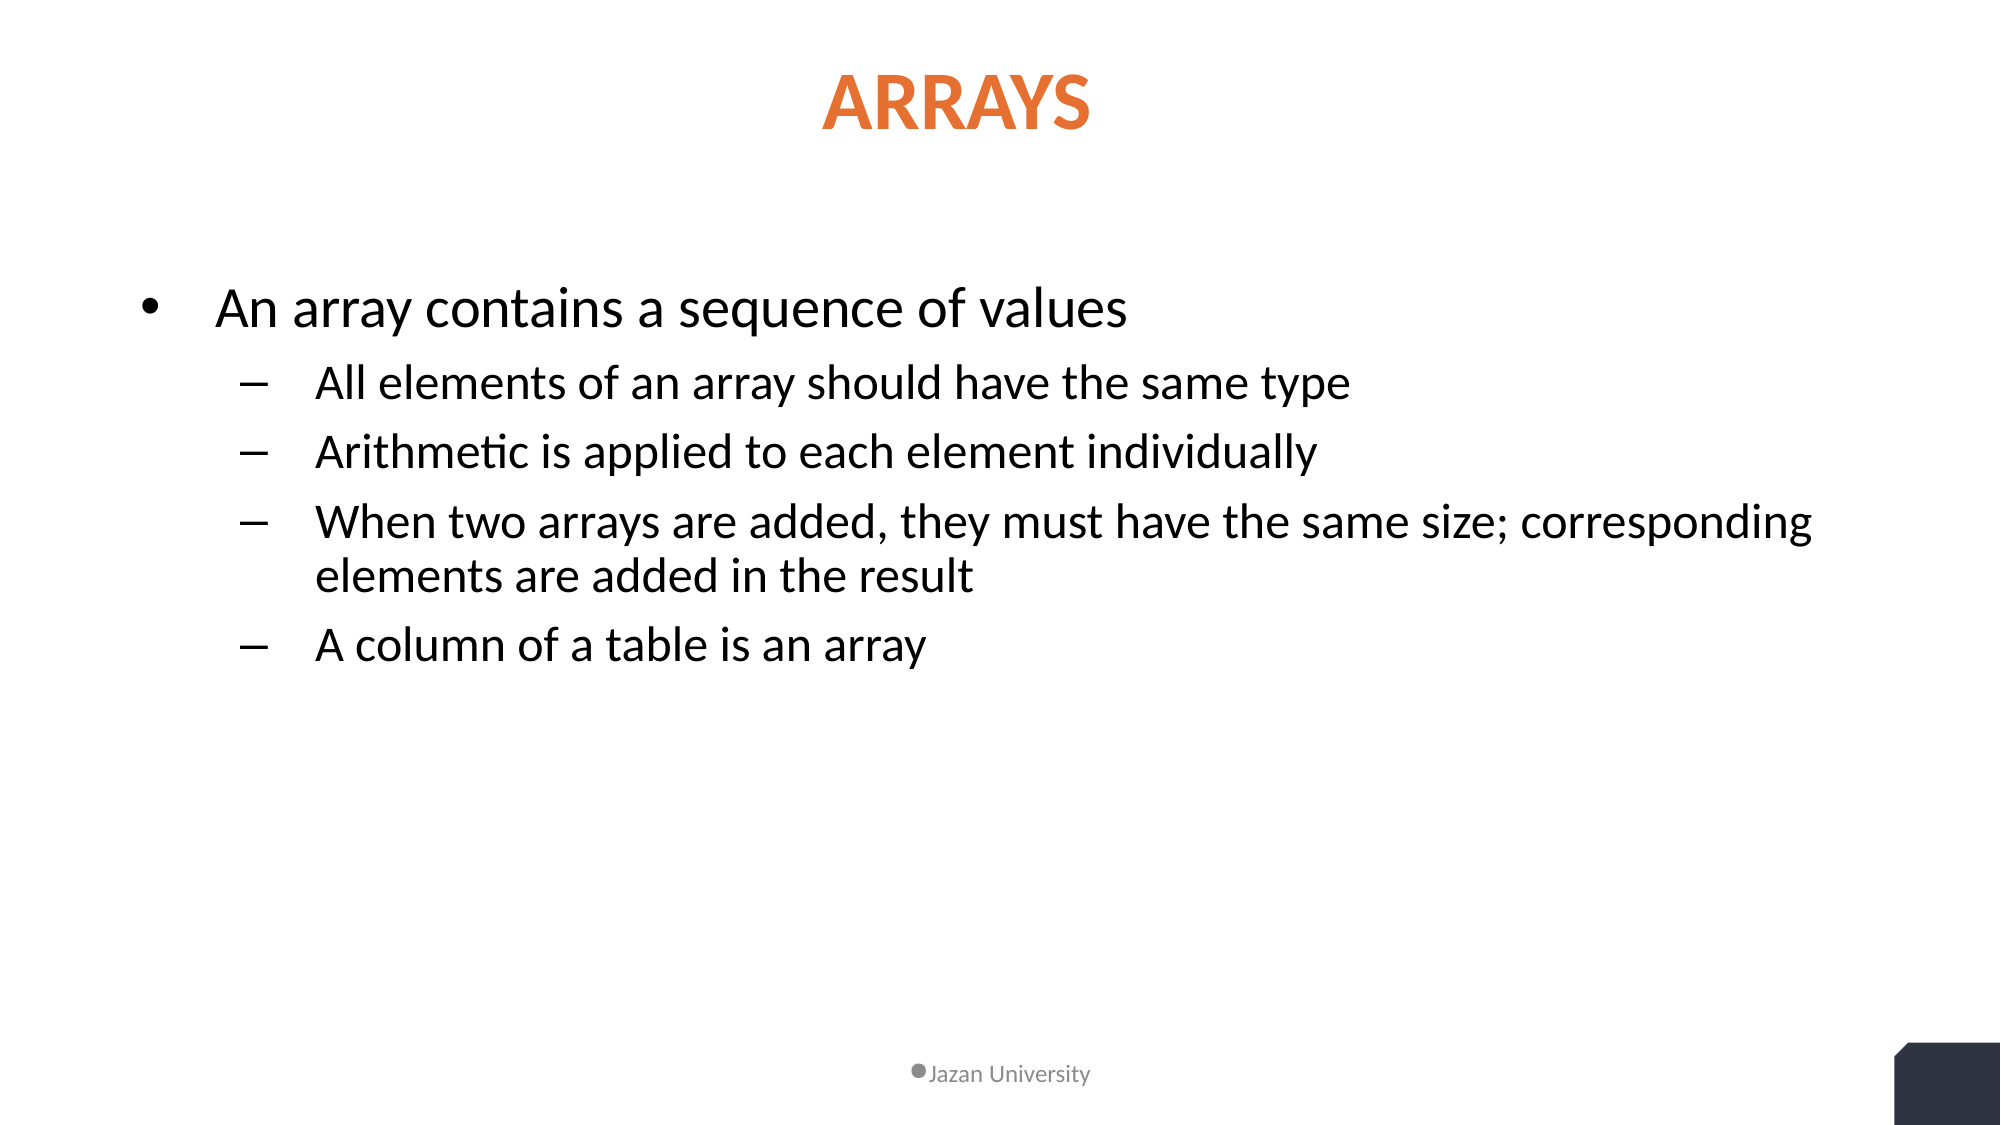

# Arrays
An array contains a sequence of values
All elements of an array should have the same type
Arithmetic is applied to each element individually
When two arrays are added, they must have the same size; corresponding elements are added in the result
A column of a table is an array
Jazan University